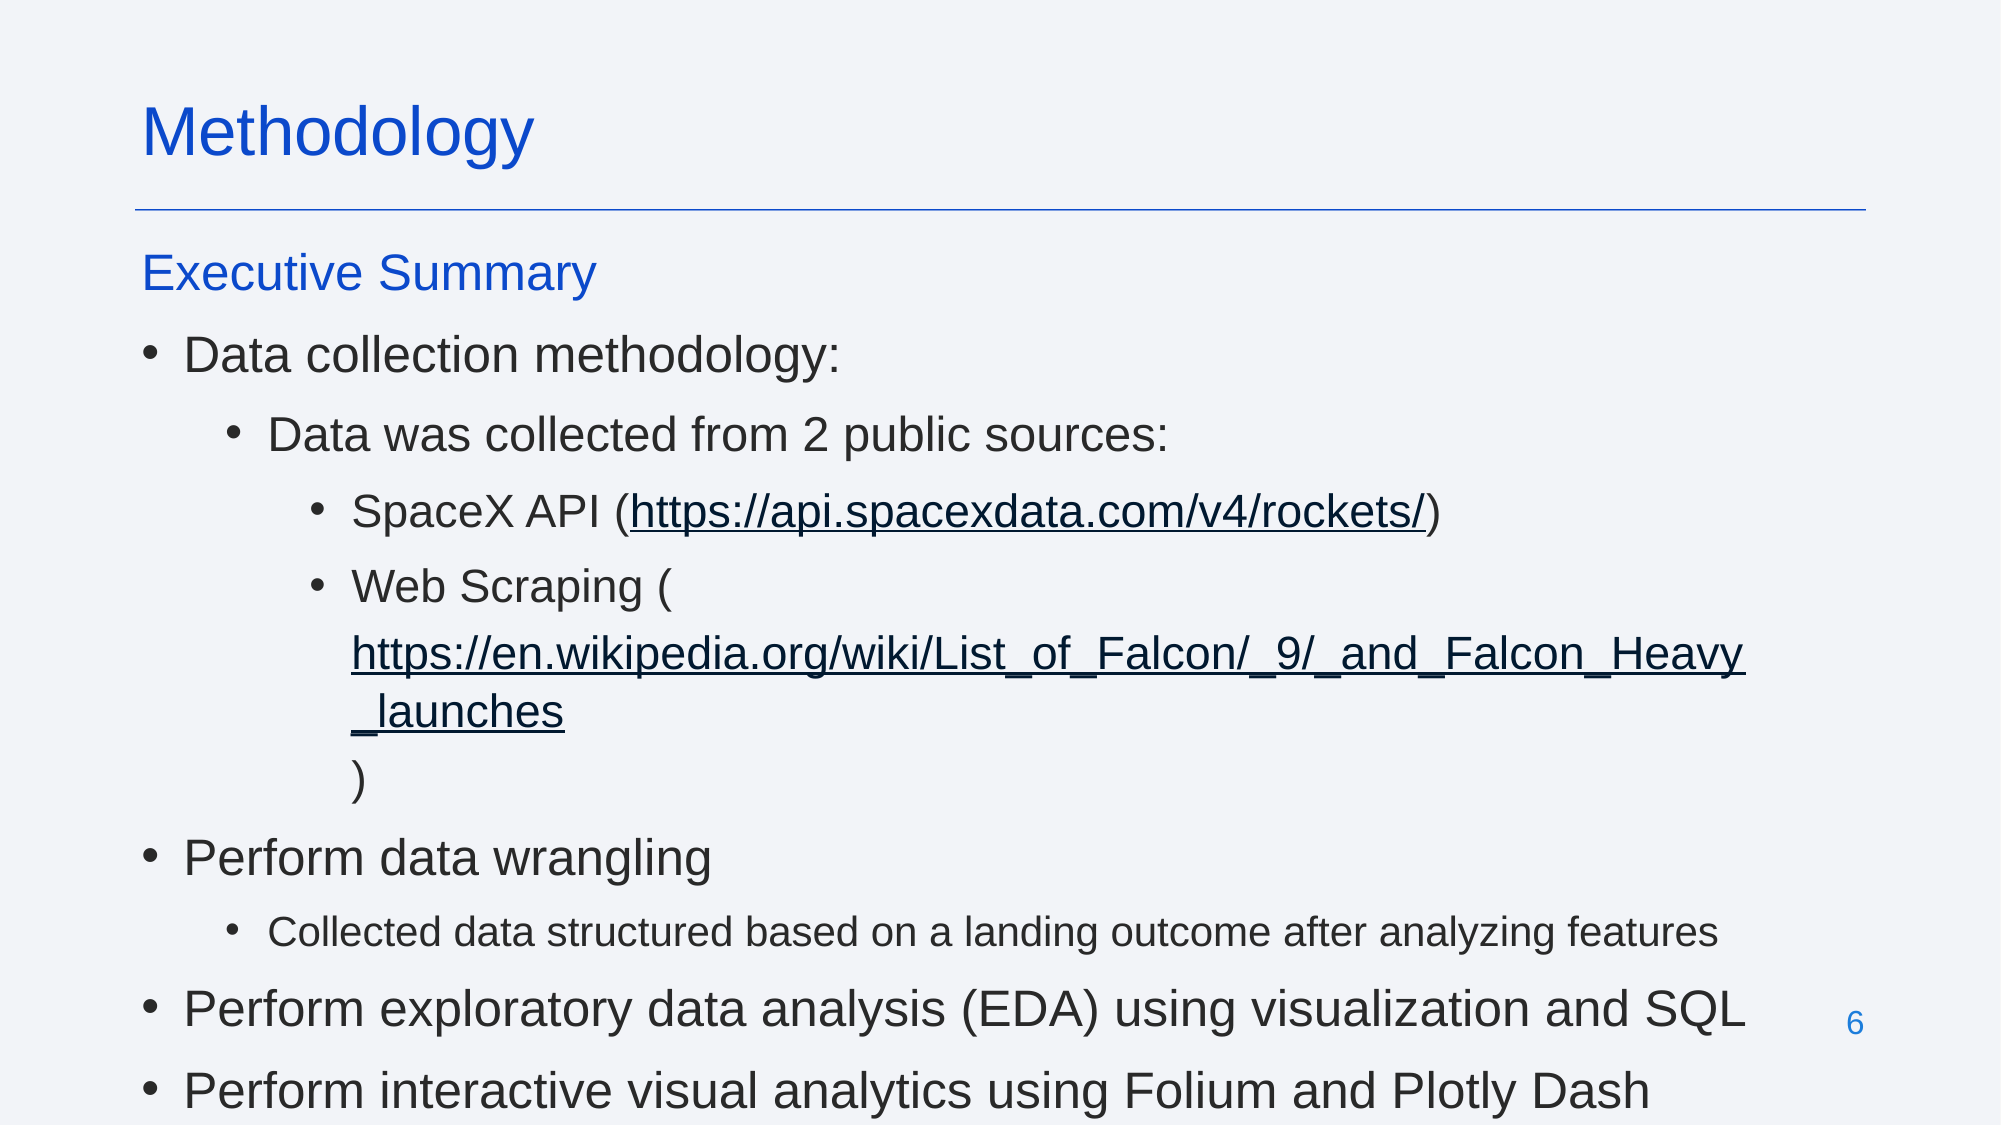

Methodology
Executive Summary
Data collection methodology:
Data was collected from 2 public sources:
SpaceX API (https://api.spacexdata.com/v4/rockets/)
Web Scraping (https://en.wikipedia.org/wiki/List_of_Falcon/_9/_and_Falcon_Heavy_launches)
Perform data wrangling
Collected data structured based on a landing outcome after analyzing features
Perform exploratory data analysis (EDA) using visualization and SQL
Perform interactive visual analytics using Folium and Plotly Dash

6